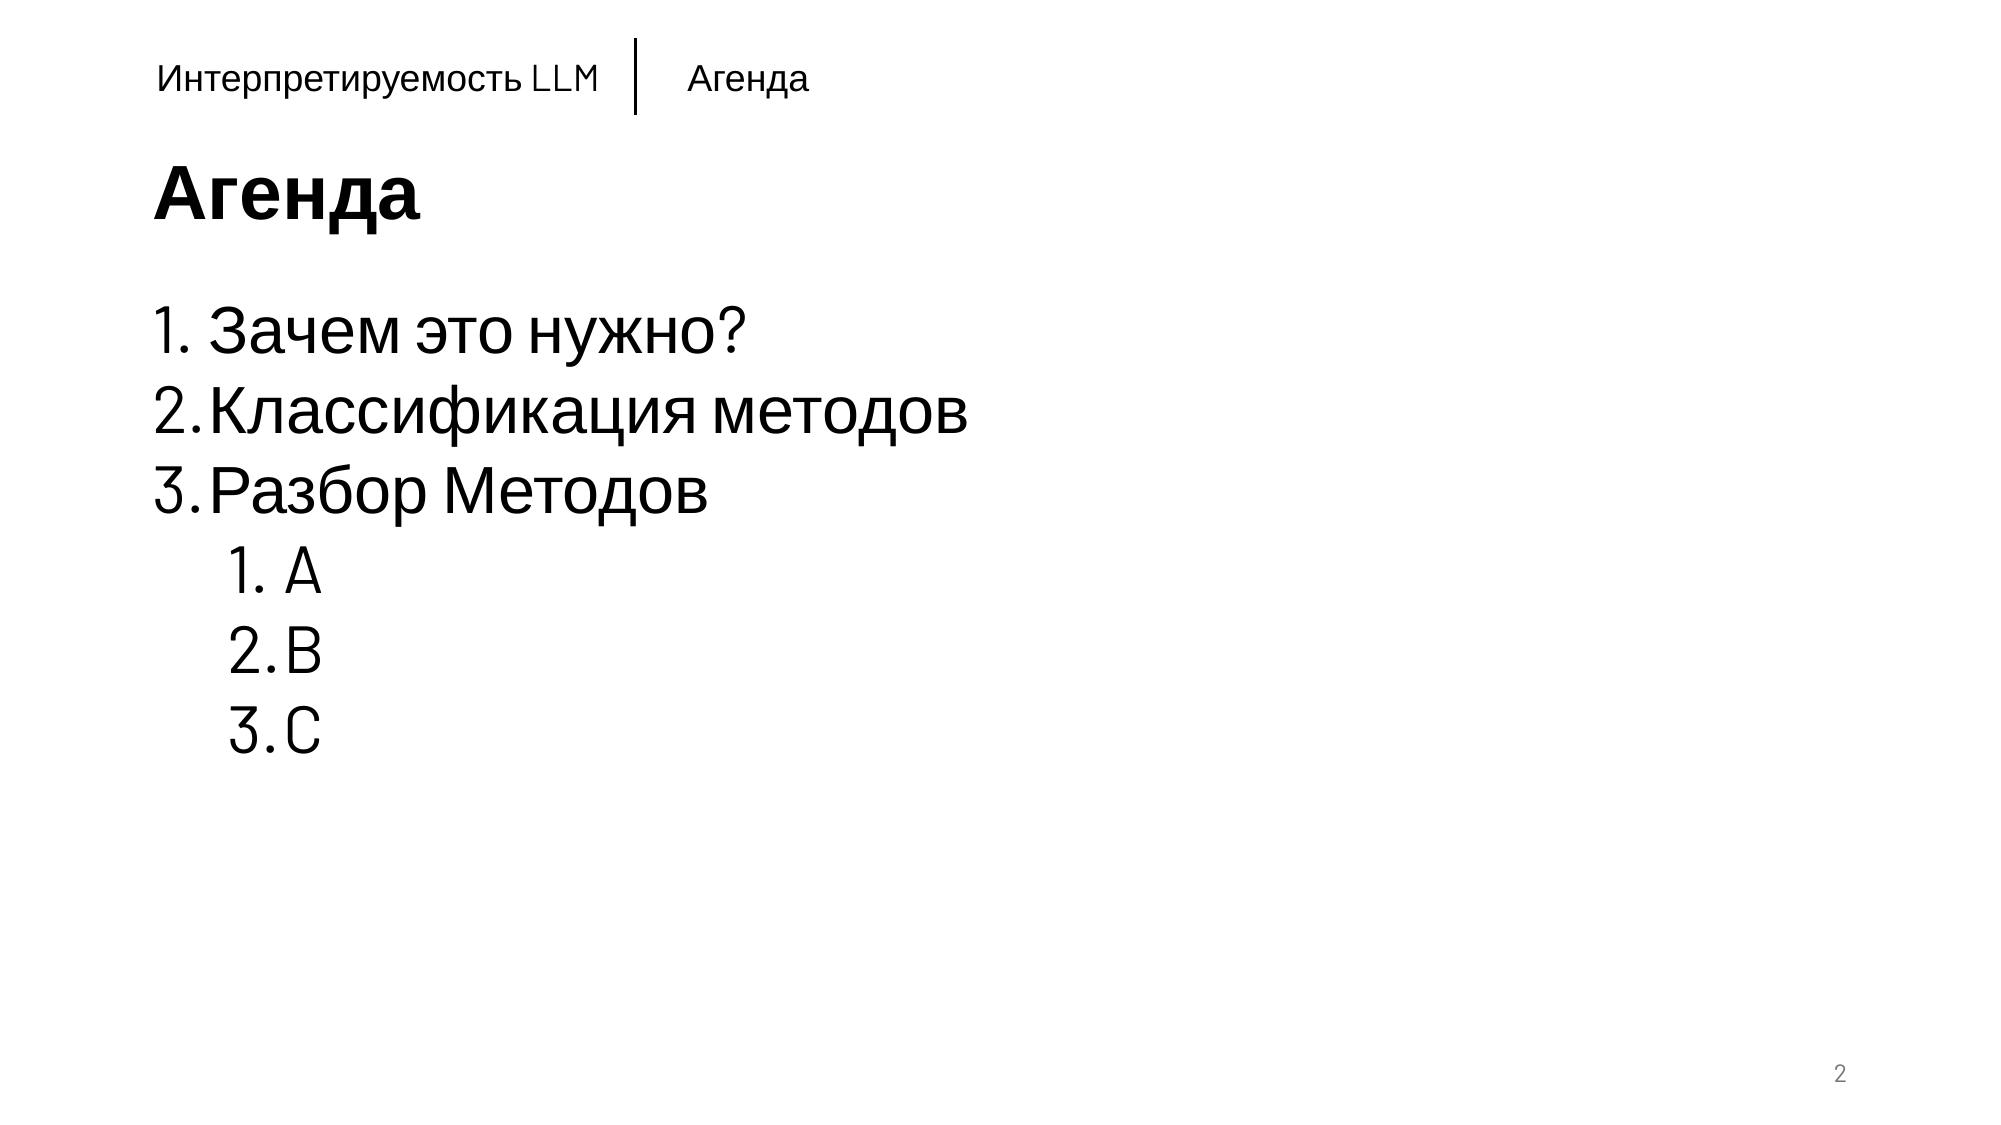

Интерпретируемость LLM
Агенда
# Агенда
Зачем это нужно?
Классификация методов
Разбор Методов
A
B
C

2